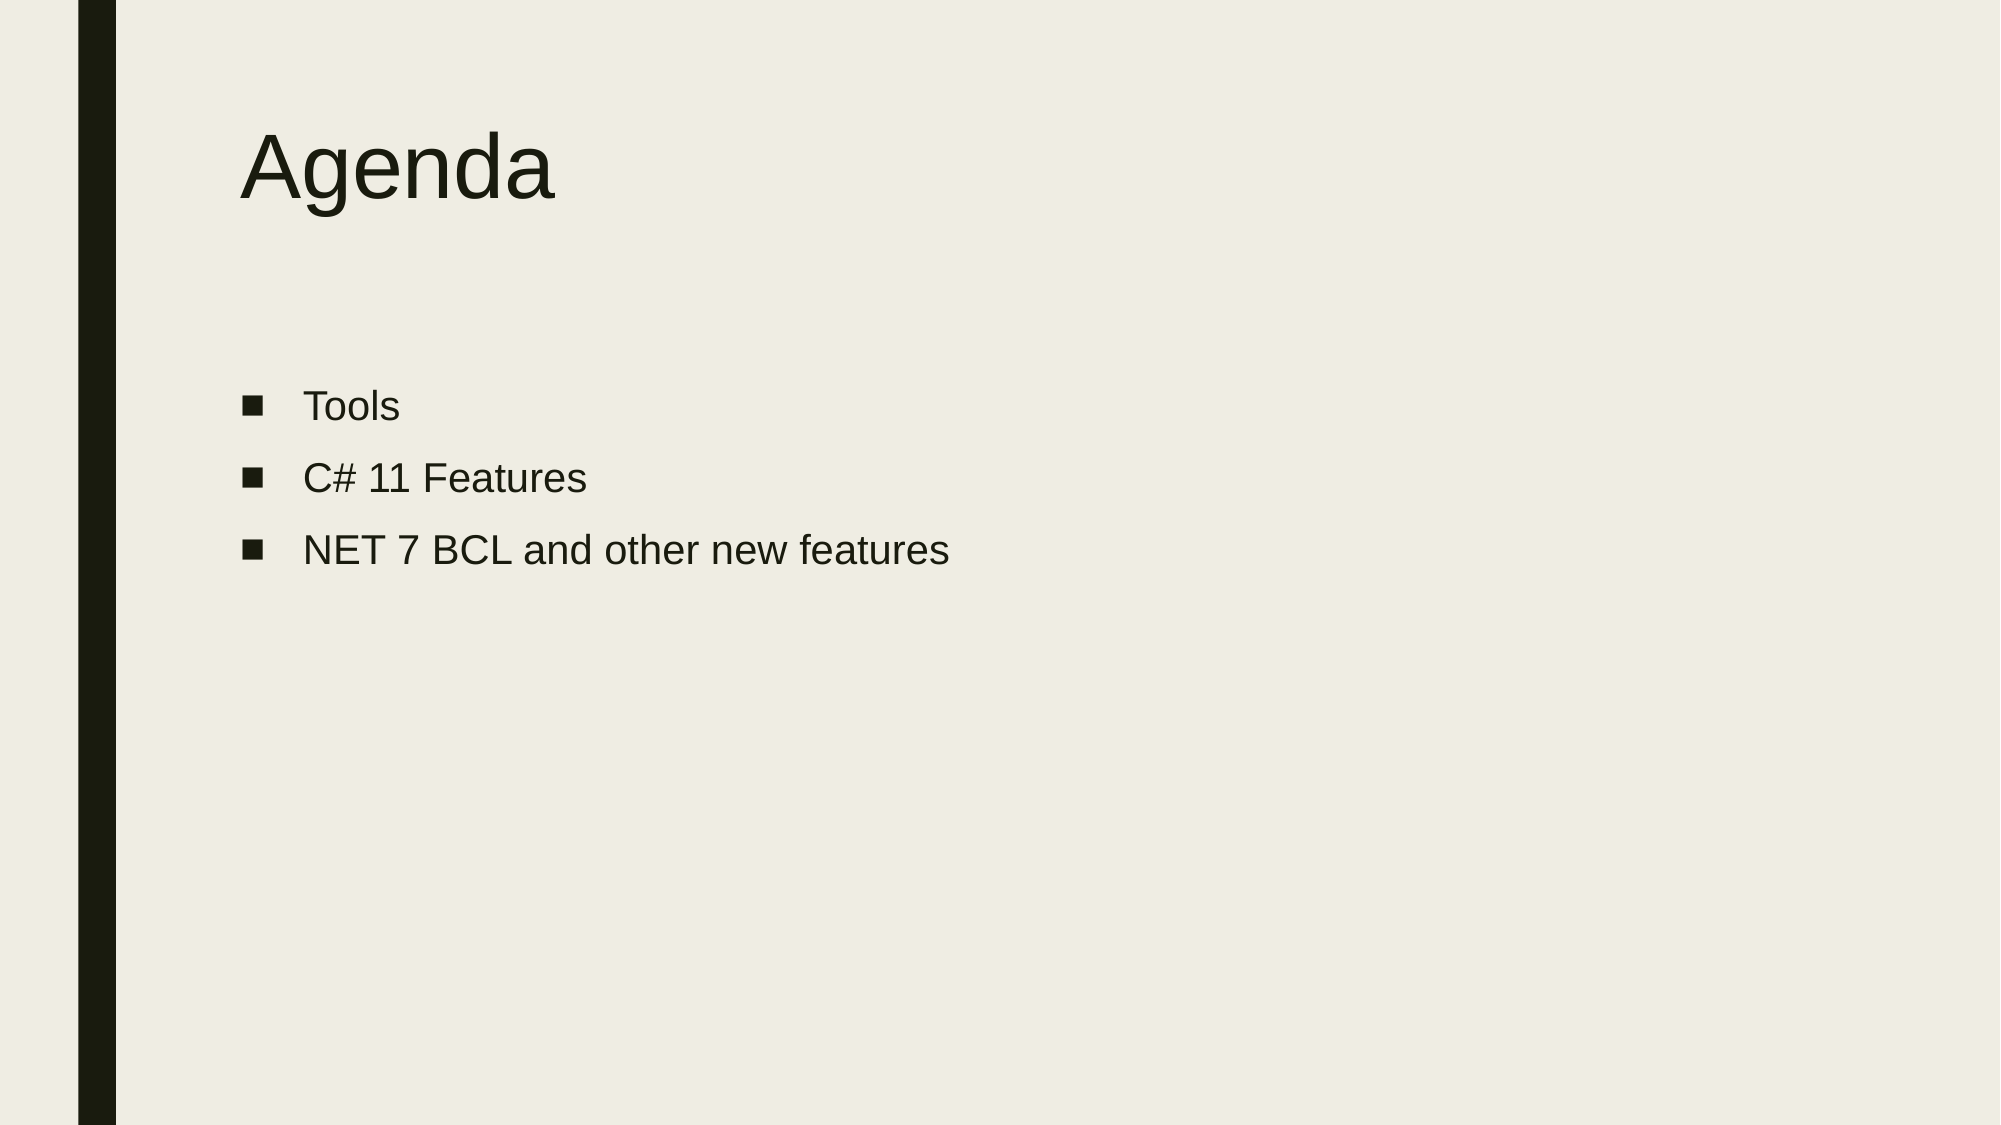

# Agenda
Tools
C# 11 Features
NET 7 BCL and other new features